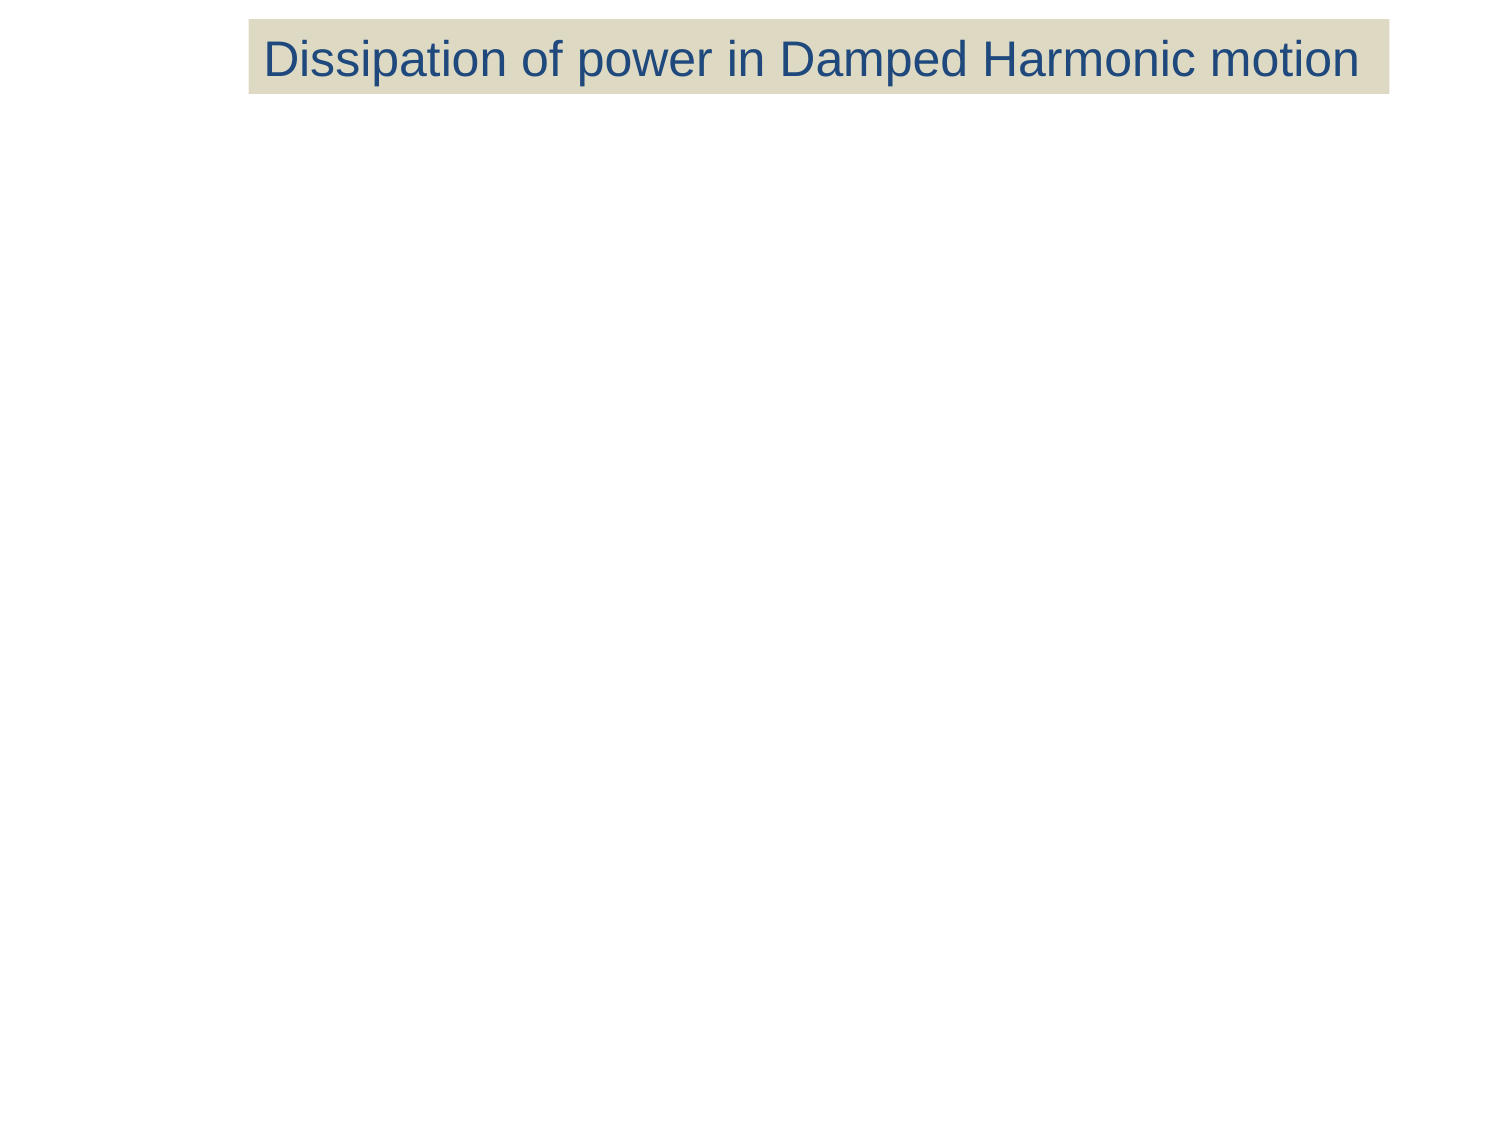

Dissipation of power in Damped Harmonic motion